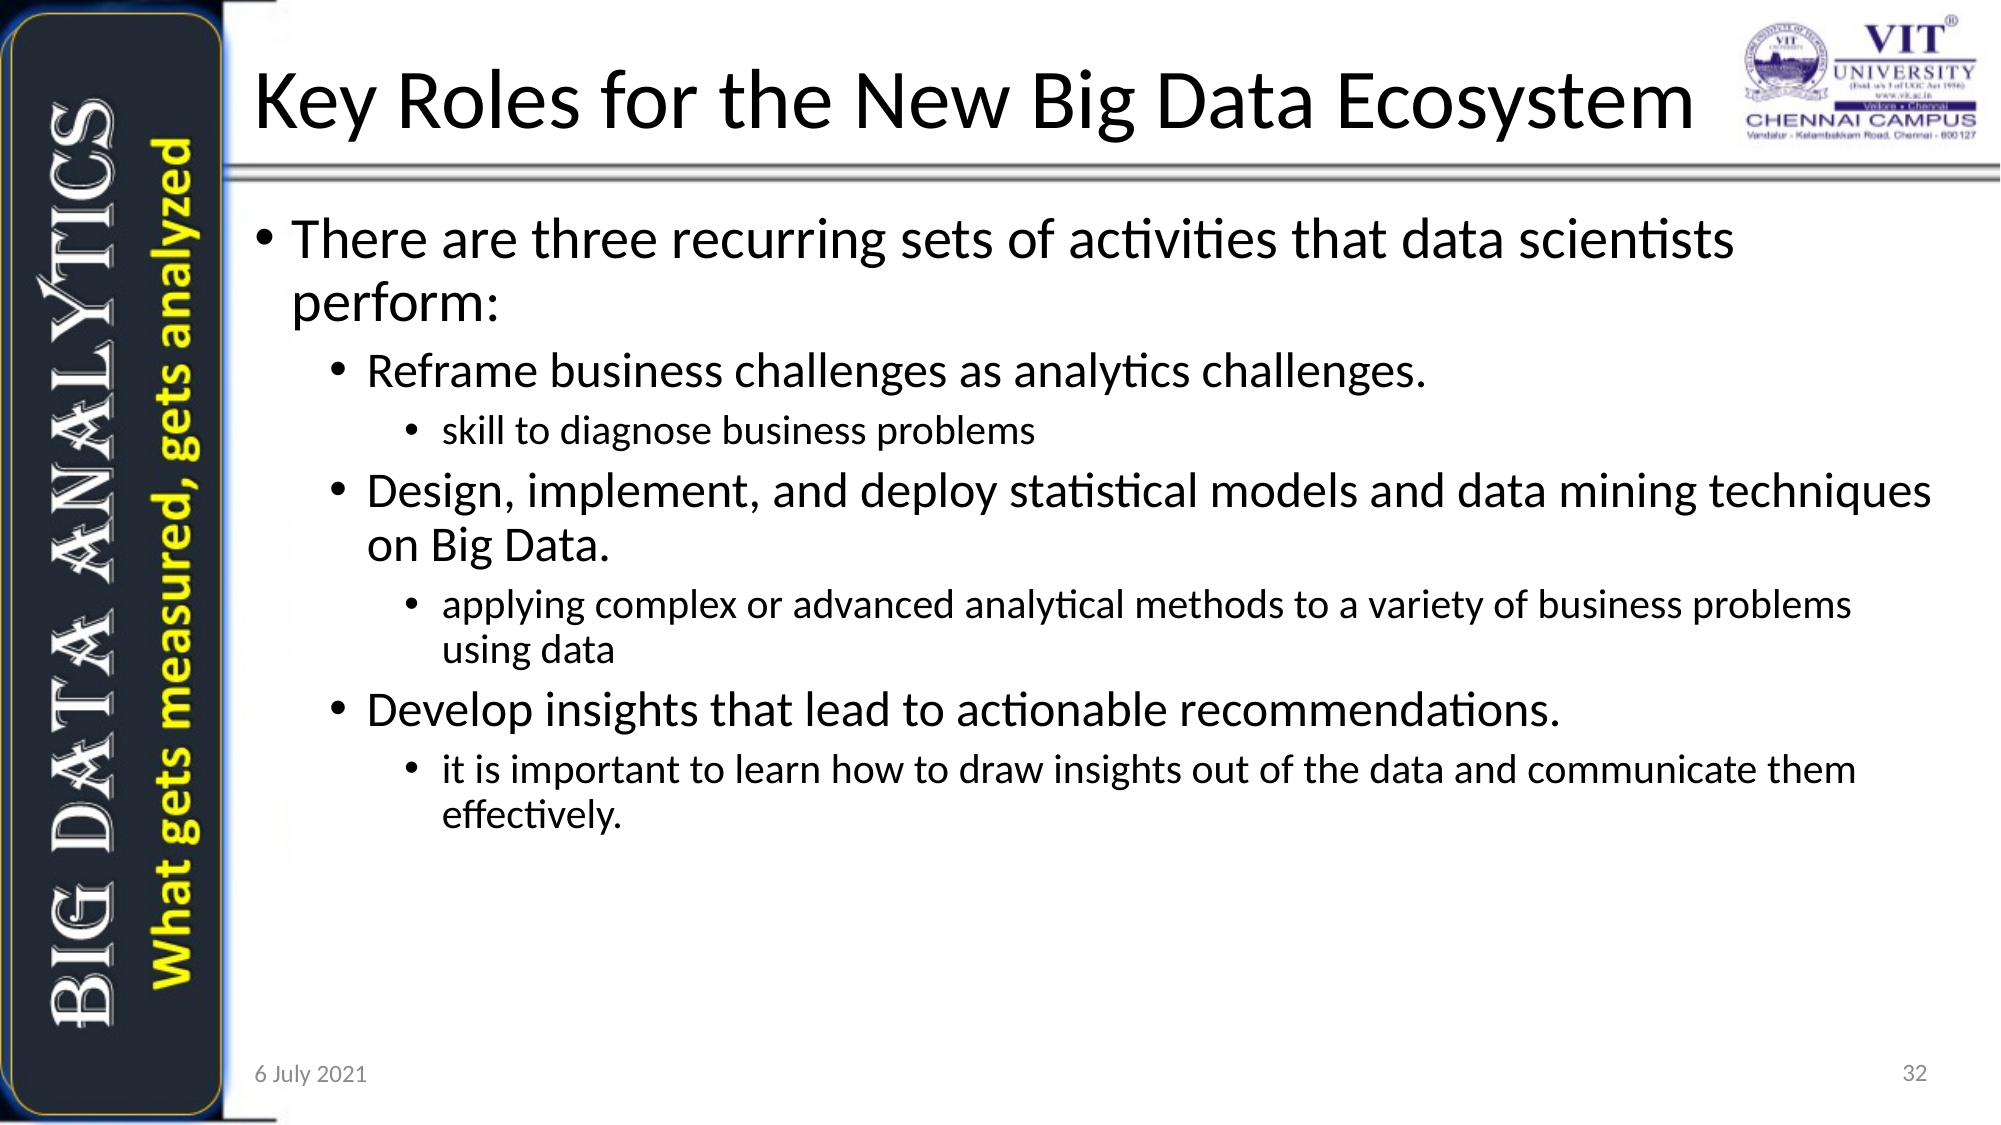

# Key Roles for the New Big Data Ecosystem
There are three recurring sets of activities that data scientists perform:
Reframe business challenges as analytics challenges.
skill to diagnose business problems
Design, implement, and deploy statistical models and data mining techniques on Big Data.
applying complex or advanced analytical methods to a variety of business problems using data
Develop insights that lead to actionable recommendations.
it is important to learn how to draw insights out of the data and communicate them effectively.
32
6 July 2021